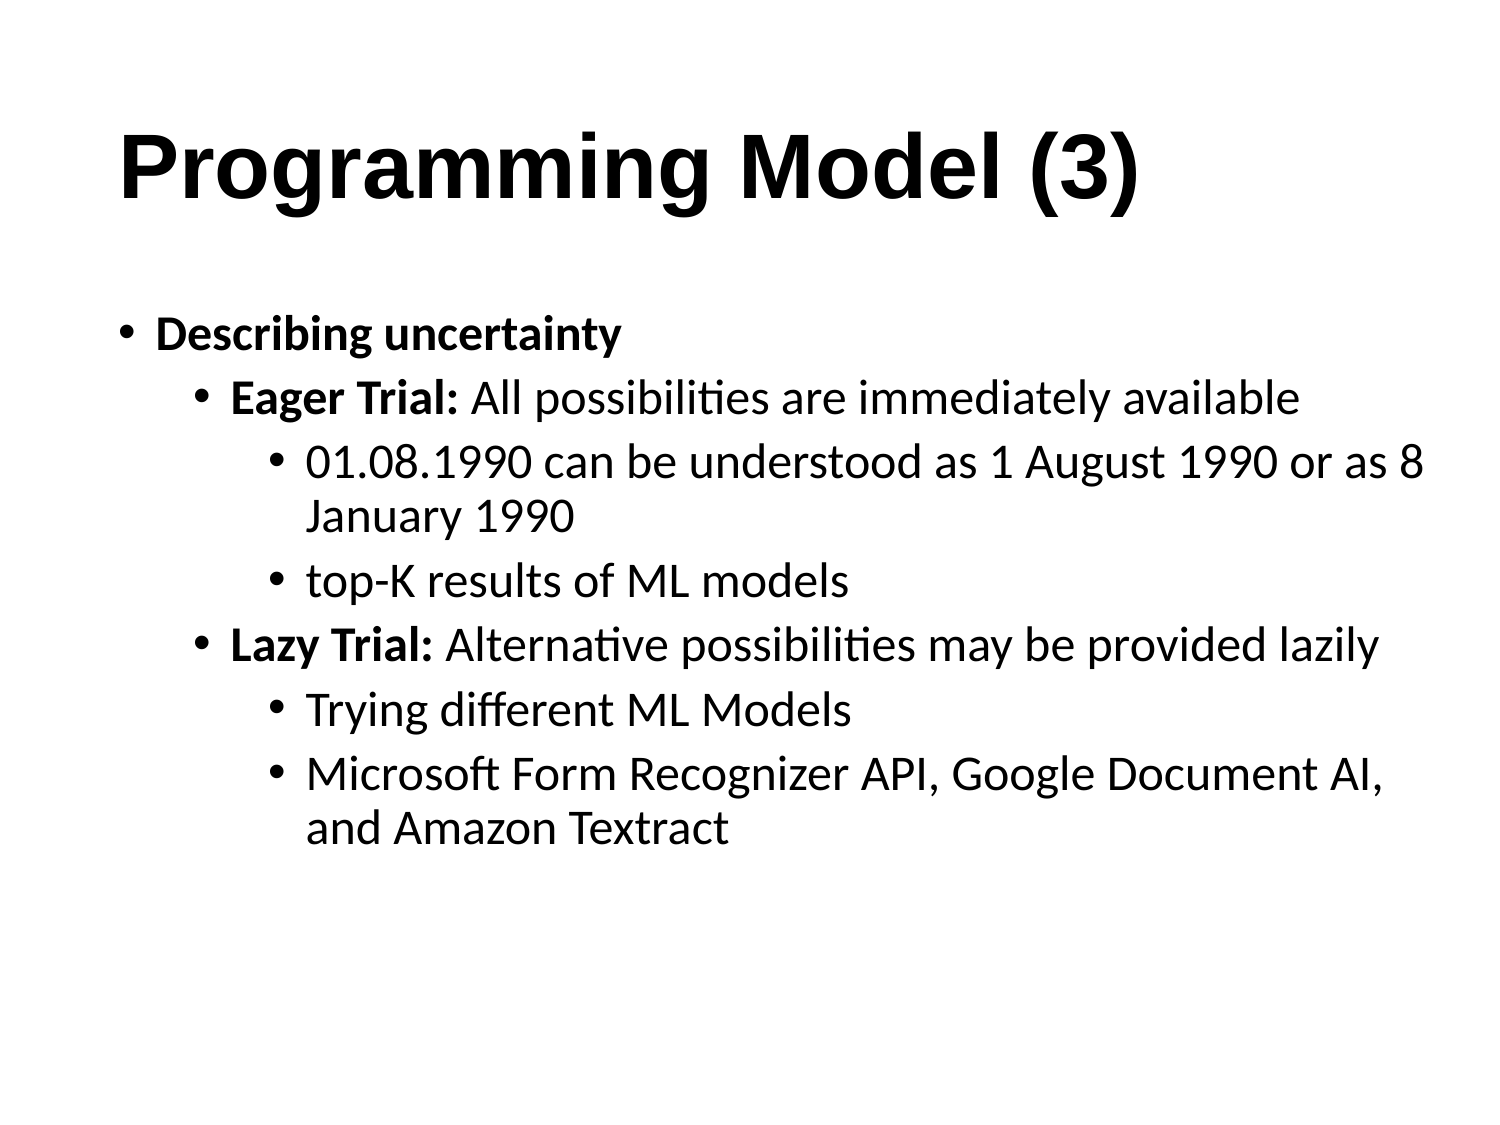

# Programming Model (3)
Describing uncertainty
Eager Trial: All possibilities are immediately available
01.08.1990 can be understood as 1 August 1990 or as 8 January 1990
top-K results of ML models
Lazy Trial: Alternative possibilities may be provided lazily
Trying different ML Models
Microsoft Form Recognizer API, Google Document AI, and Amazon Textract